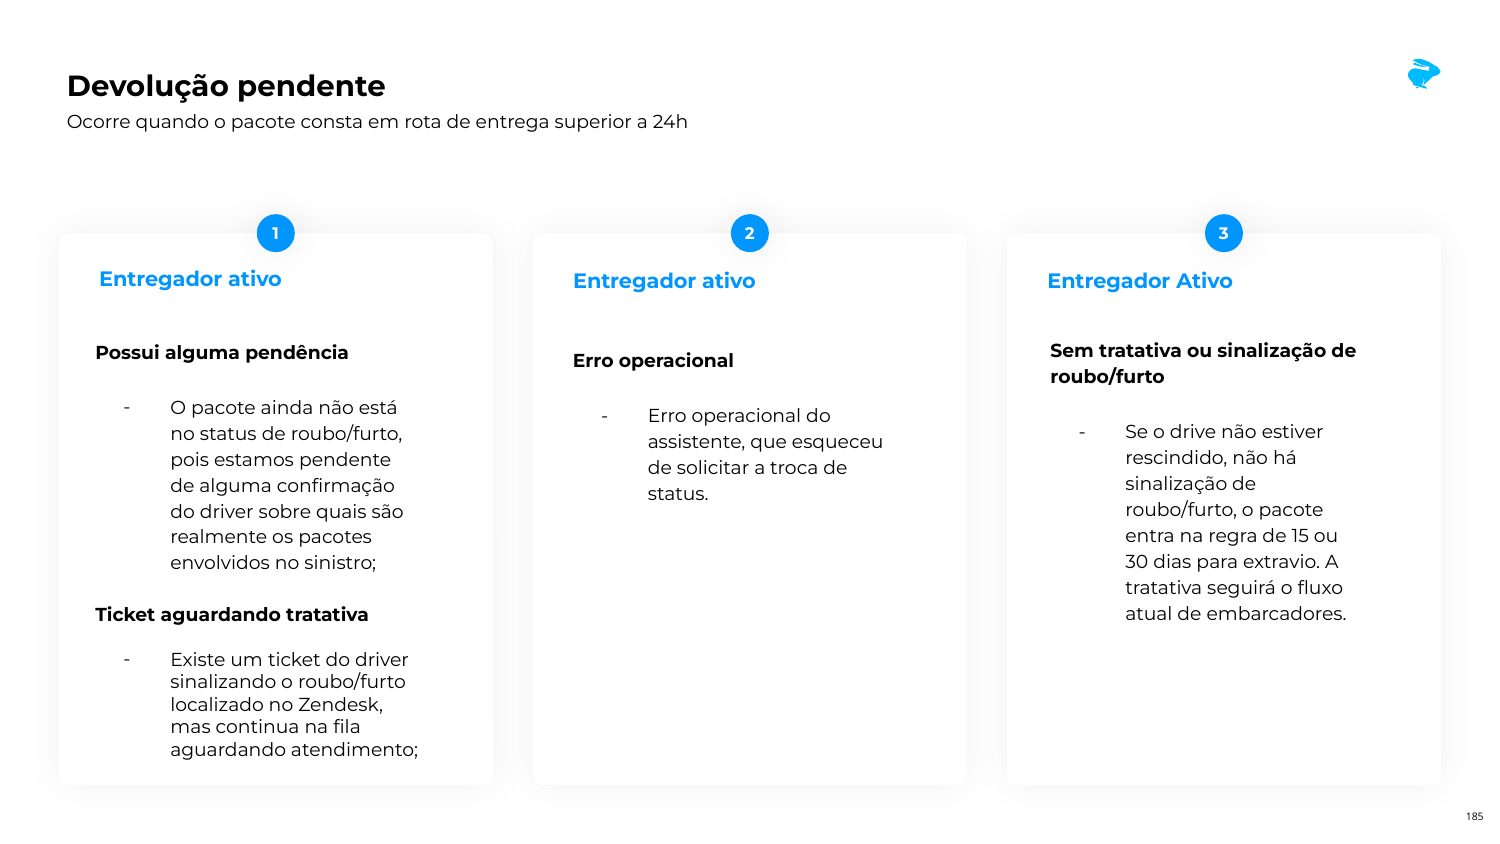

# Devolução pendente
Ocorre quando o pacote consta em rota de entrega superior a 24h
1
2
3

Entregador ativo
Entregador ativo
Entregador Ativo
Possui alguma pendência
O pacote ainda não está no status de roubo/furto, pois estamos pendente de alguma confirmação do driver sobre quais são realmente os pacotes envolvidos no sinistro;
Ticket aguardando tratativa
Existe um ticket do driver sinalizando o roubo/furto localizado no Zendesk, mas continua na fila aguardando atendimento;
Sem tratativa ou sinalização de roubo/furto
Se o drive não estiver rescindido, não há sinalização de roubo/furto, o pacote entra na regra de 15 ou 30 dias para extravio. A tratativa seguirá o fluxo atual de embarcadores.

Erro operacional
Erro operacional do assistente, que esqueceu de solicitar a troca de status.
185